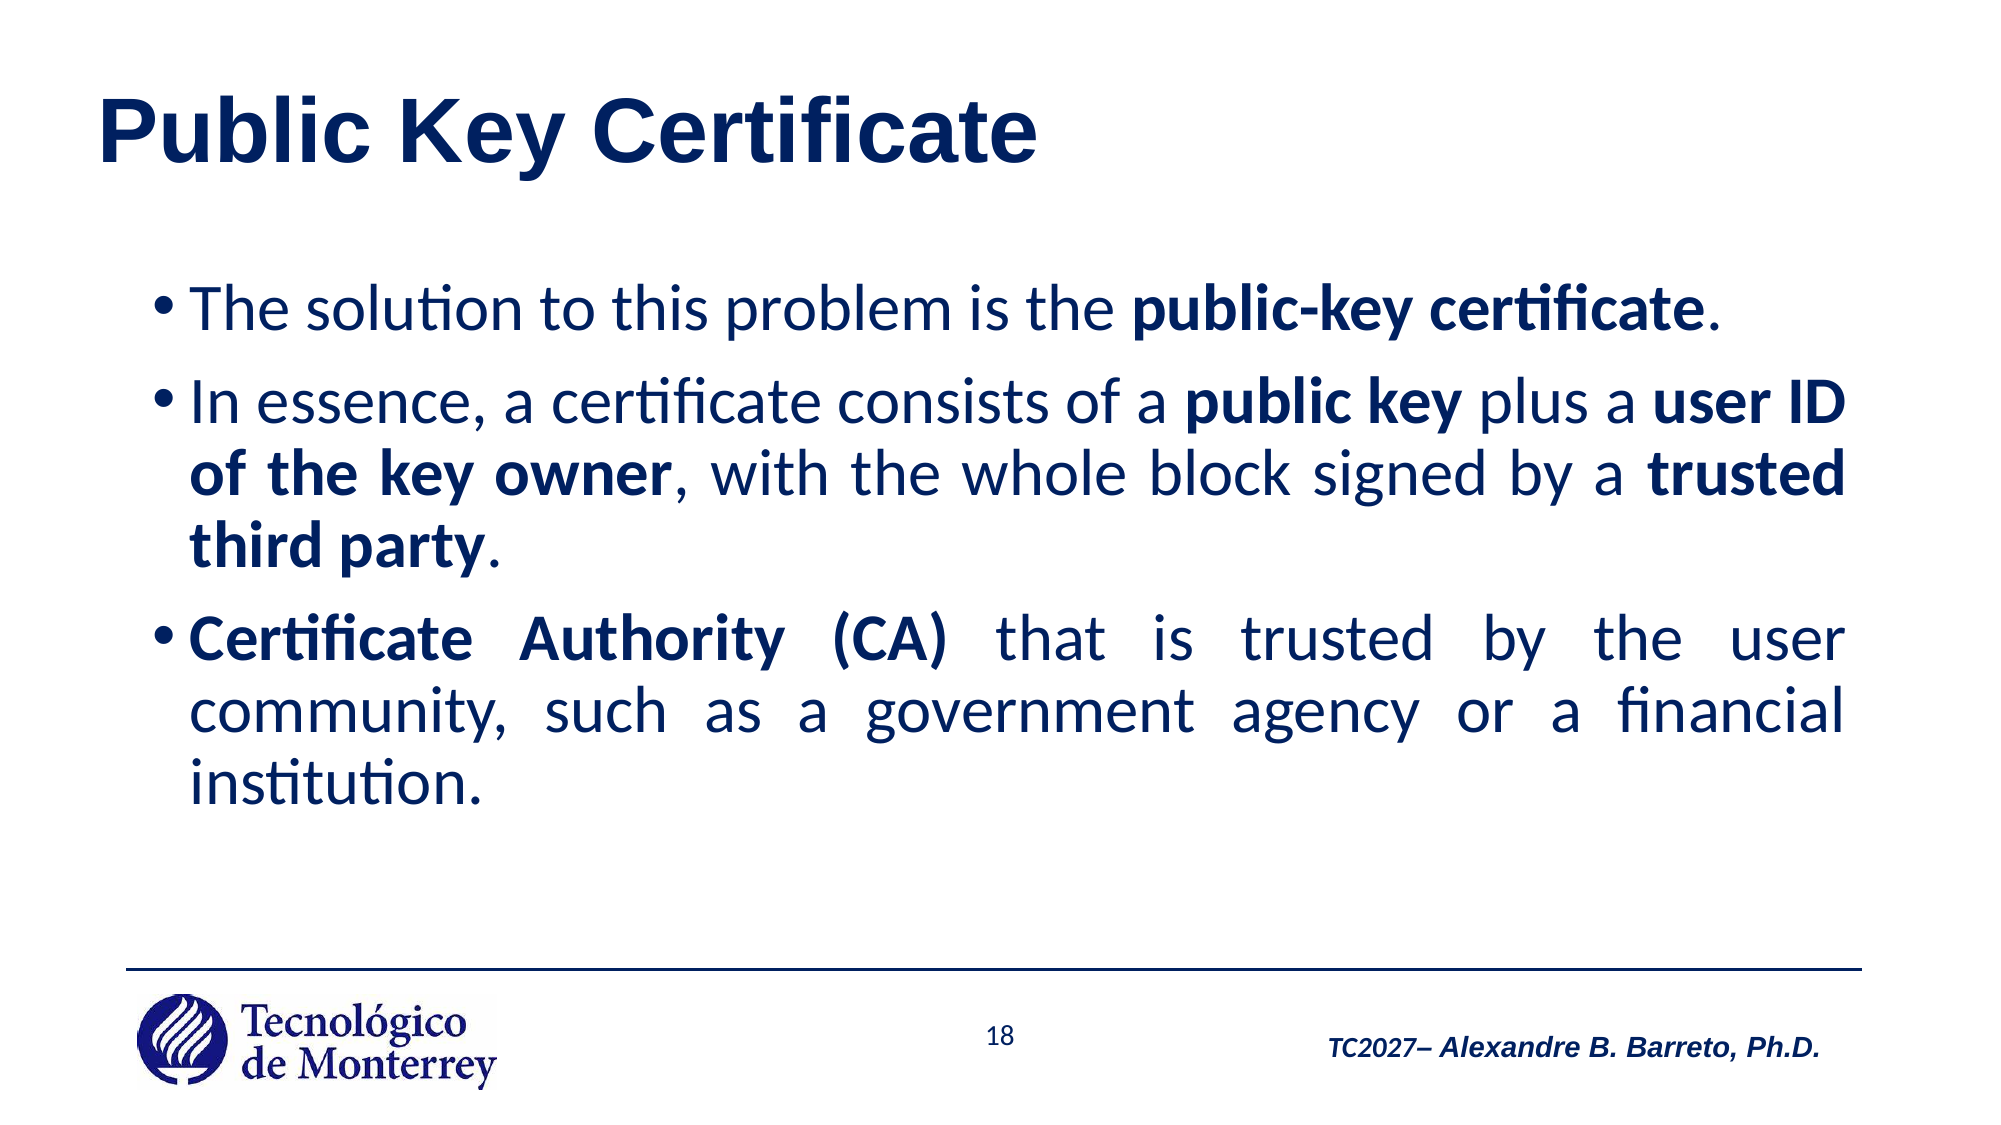

# Public Key Certificate
The solution to this problem is the public-key certificate.
In essence, a certificate consists of a public key plus a user ID of the key owner, with the whole block signed by a trusted third party.
Certificate Authority (CA) that is trusted by the user community, such as a government agency or a financial institution.